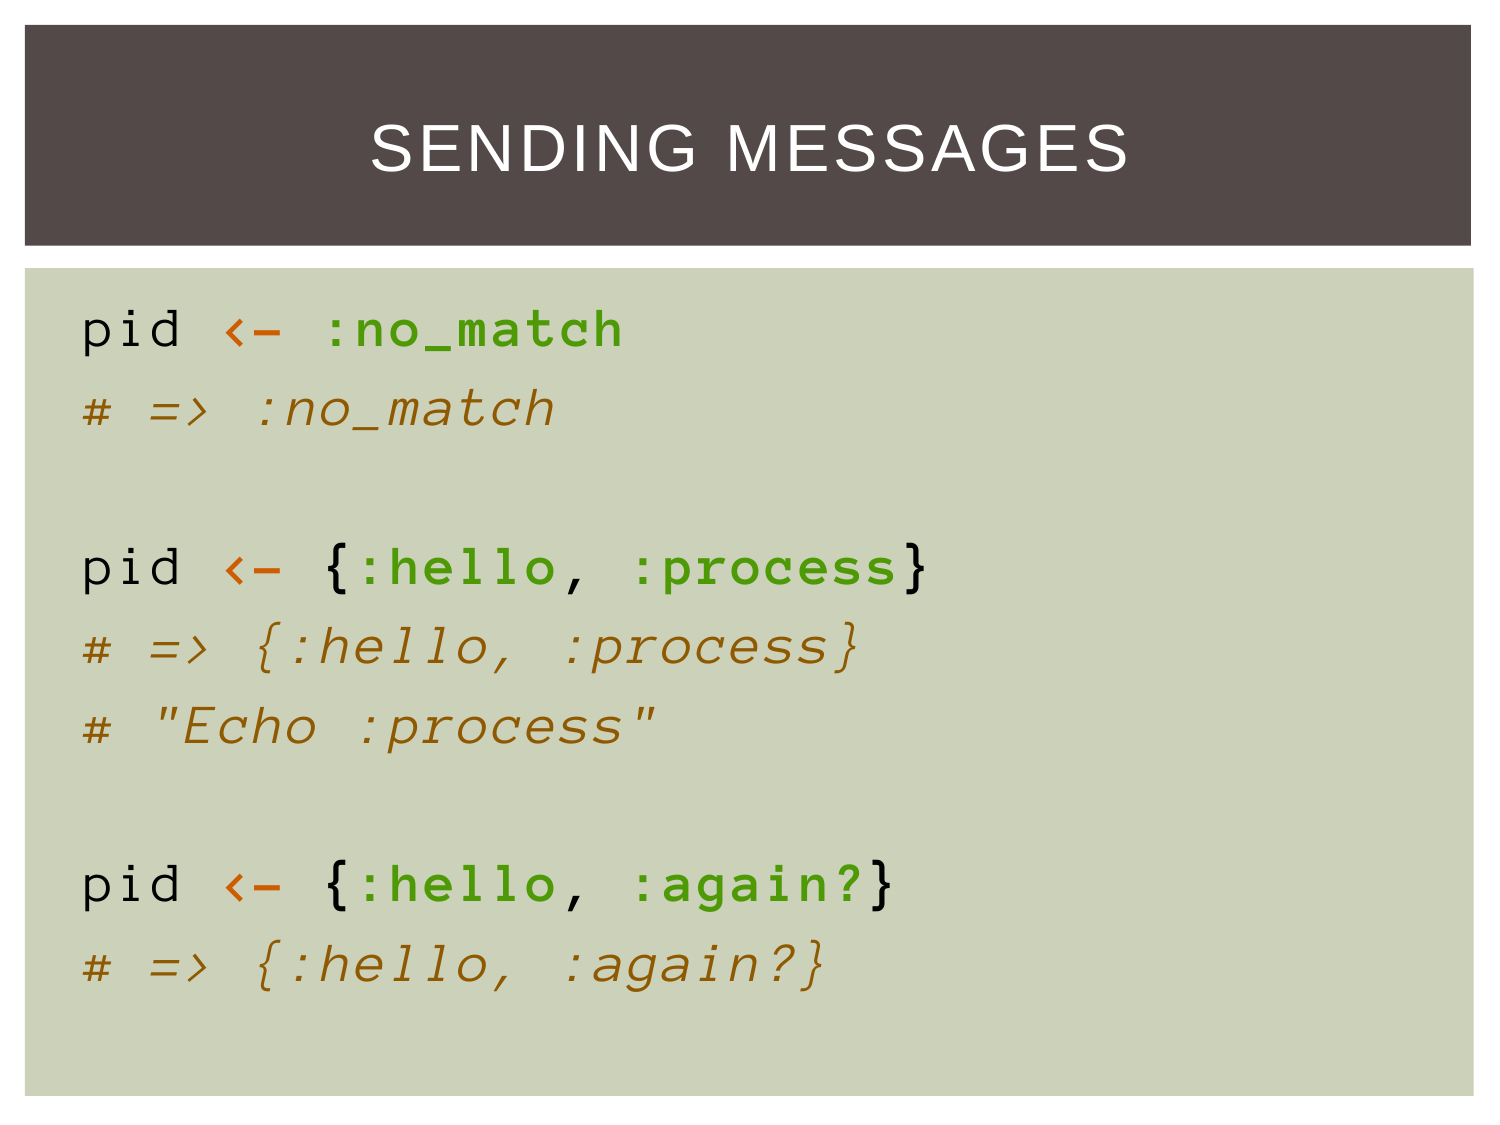

# SENDING MESSAGES
pid <- :no_match
# => :no_match

pid <- {:hello, :process}
# => {:hello, :process}
# "Echo :process"

pid <- {:hello, :again?}
# => {:hello, :again?}